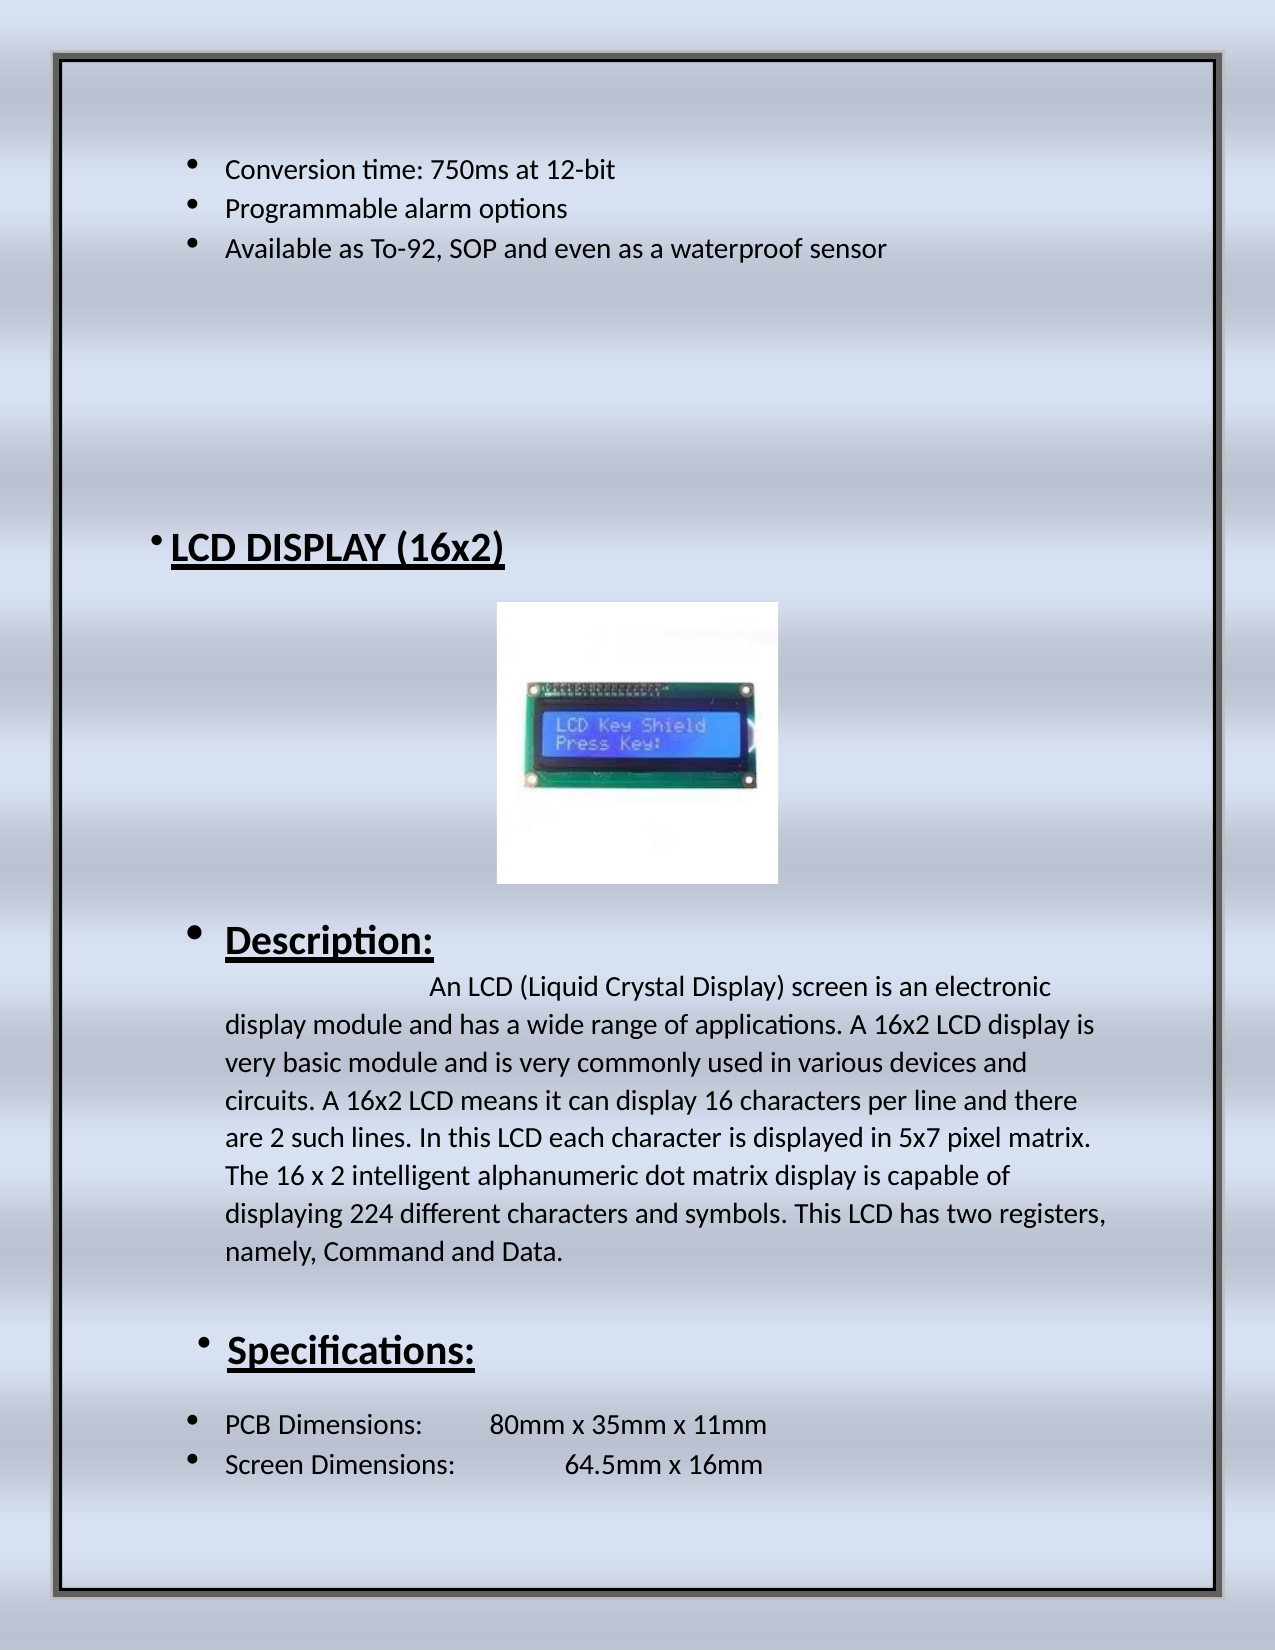

Conversion time: 750ms at 12-bit
Programmable alarm options
Available as To-92, SOP and even as a waterproof sensor
LCD DISPLAY (16x2)

Description:
An LCD (Liquid Crystal Display) screen is an electronic  display module and has a wide range of applications. A 16x2 LCD display is  very basic module and is very commonly used in various devices and  circuits. A 16x2 LCD means it can display 16 characters per line and there  are 2 such lines. In this LCD each character is displayed in 5x7 pixel matrix.  The 16 x 2 intelligent alphanumeric dot matrix display is capable of  displaying 224 different characters and symbols. This LCD has two registers,  namely, Command and Data.

Specifications:
PCB Dimensions:	80mm x 35mm x 11mm
Screen Dimensions:	64.5mm x 16mm